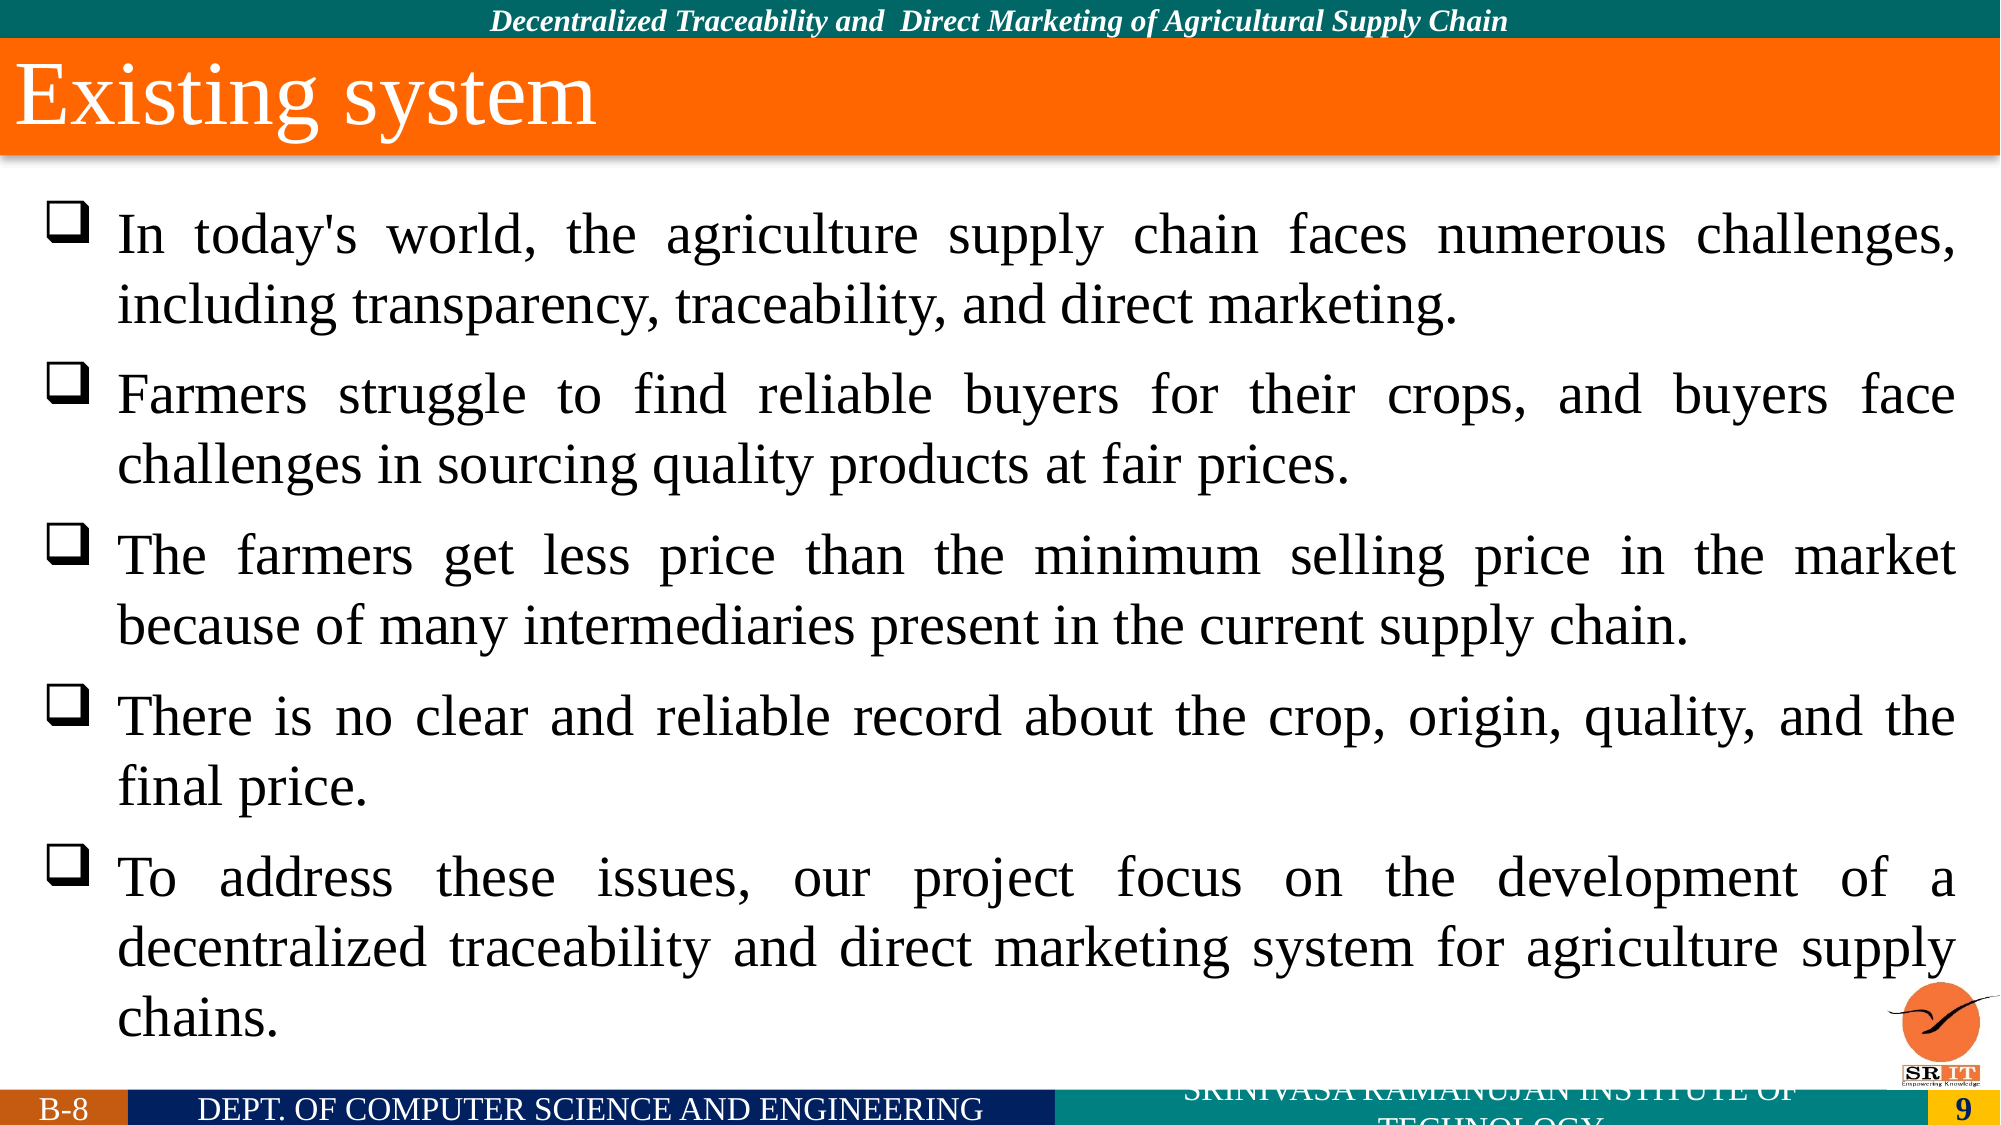

Existing system

In today's world, the agriculture supply chain faces numerous challenges, including transparency, traceability, and direct marketing.
Farmers struggle to find reliable buyers for their crops, and buyers face challenges in sourcing quality products at fair prices.
The farmers get less price than the minimum selling price in the market because of many intermediaries present in the current supply chain.
There is no clear and reliable record about the crop, origin, quality, and the final price.
To address these issues, our project focus on the development of a decentralized traceability and direct marketing system for agriculture supply chains.